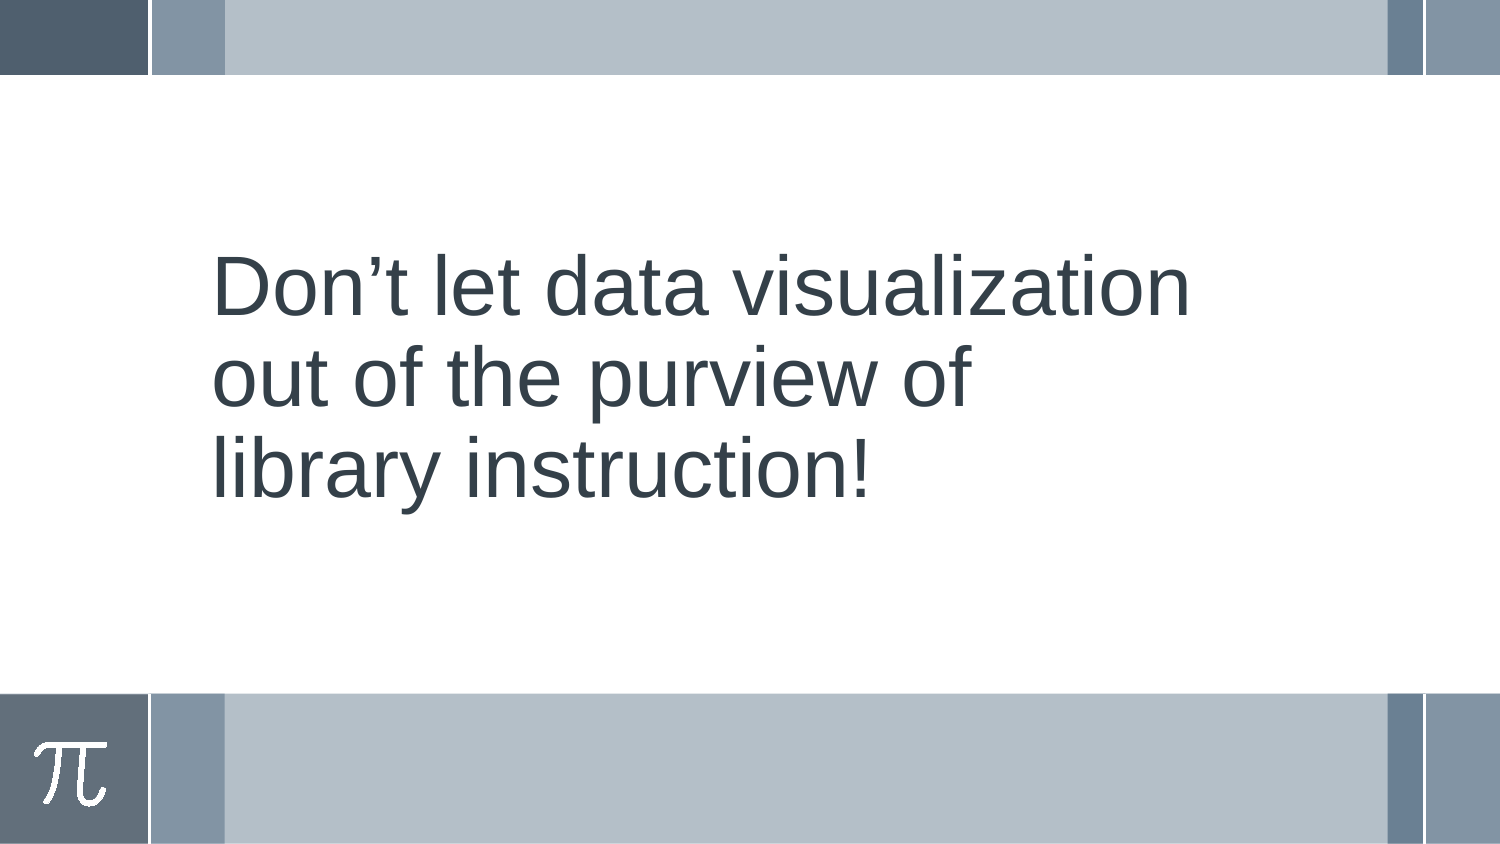

# Don’t let data visualization out of the purview of library instruction!